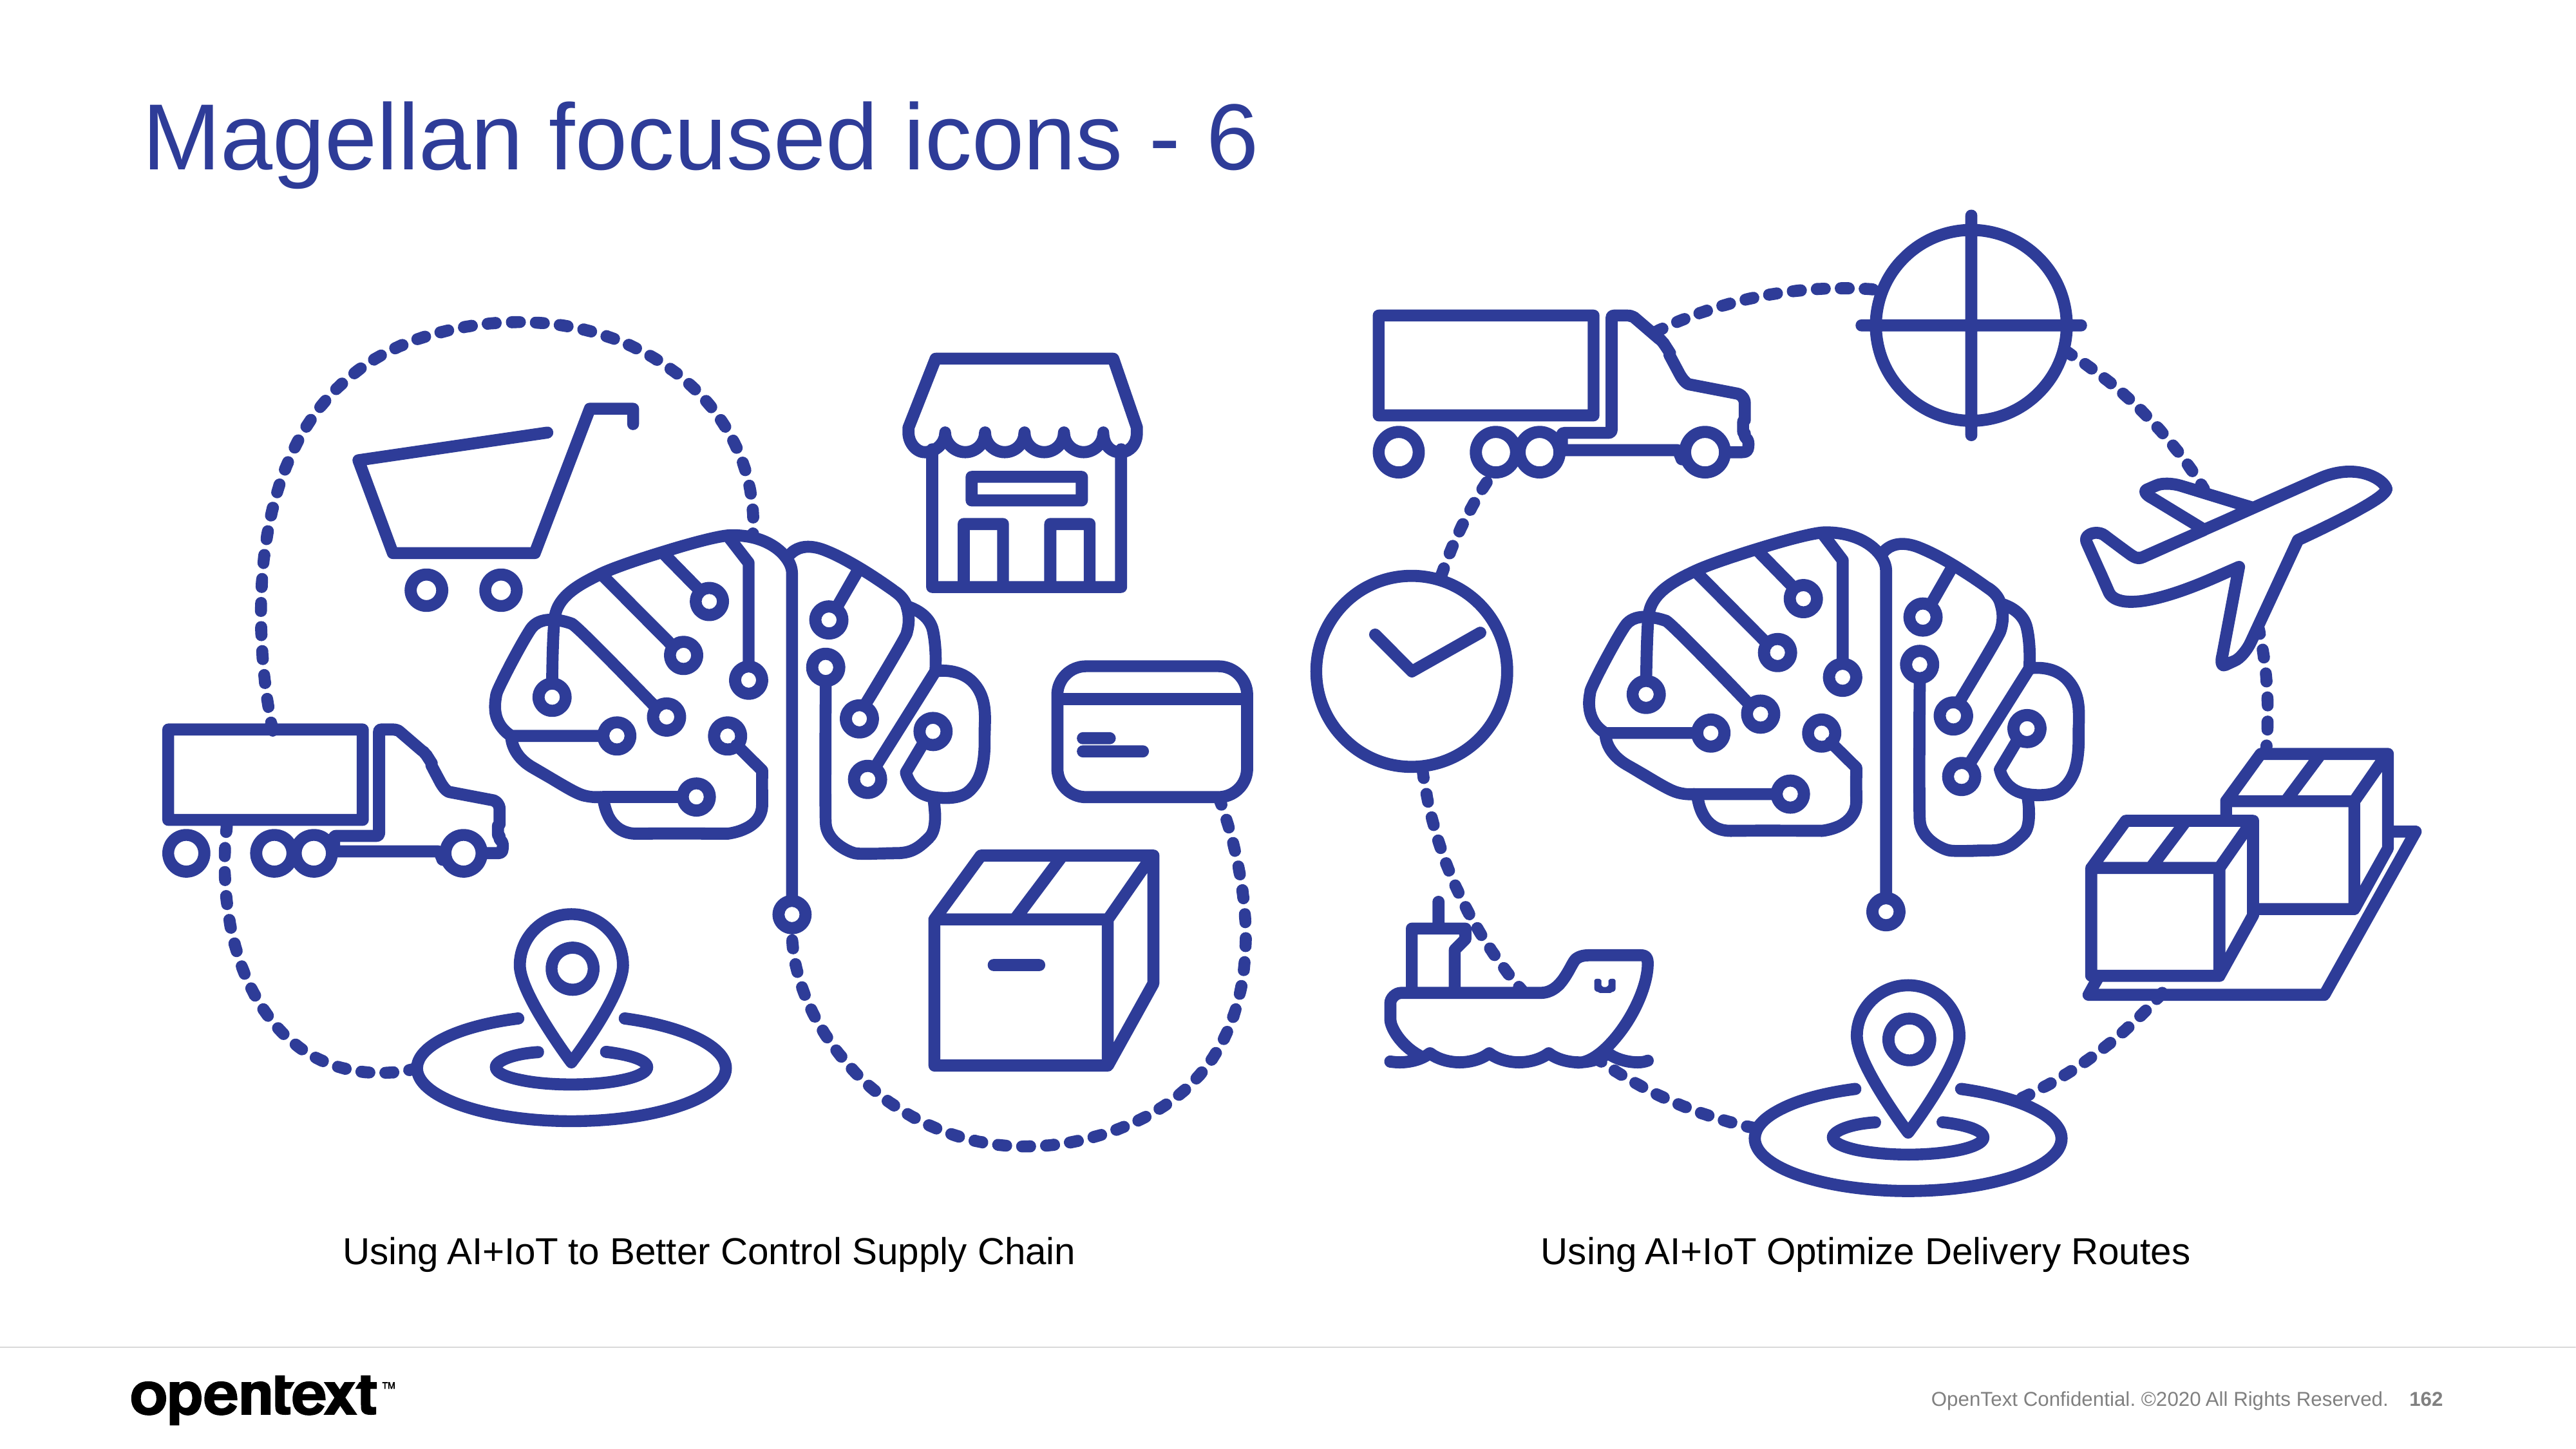

# Magellan focused icons - 6

Using AI+IoT to Better Control Supply Chain
Using AI+IoT Optimize Delivery Routes